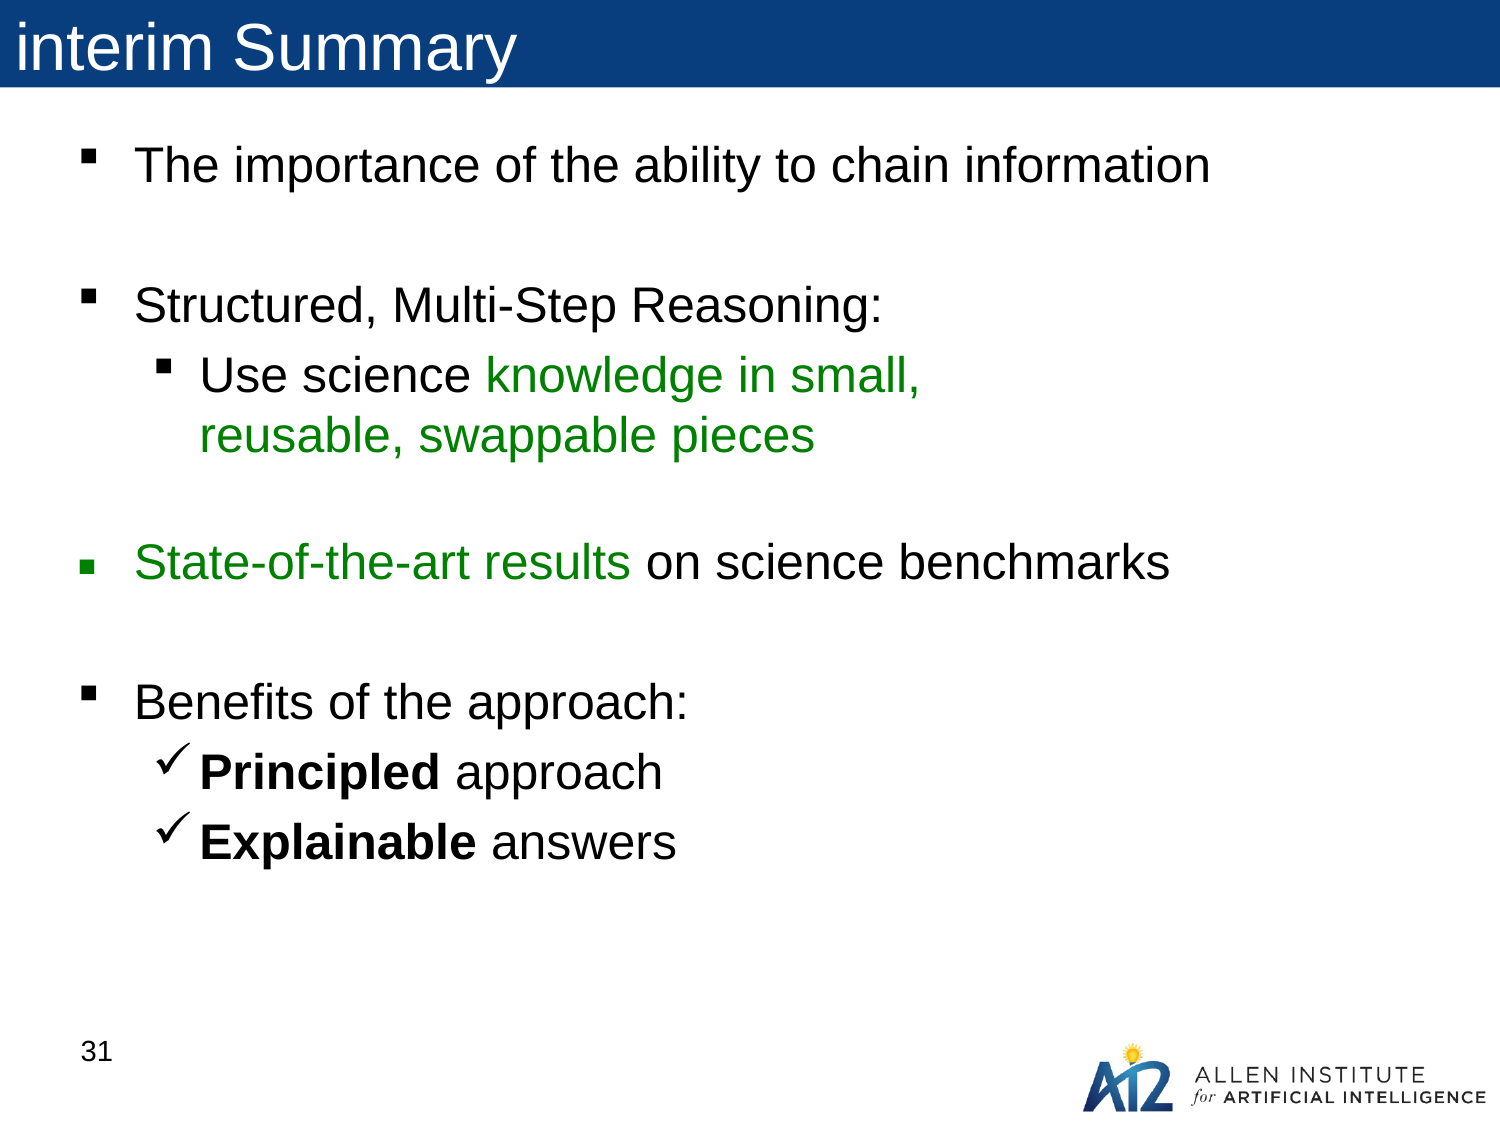

# interim Summary
The importance of the ability to chain information

Structured, Multi-Step Reasoning:
Use science knowledge in small,
reusable, swappable pieces

State-of-the-art results on science benchmarks

Benefits of the approach:
Principled approach
Explainable answers

31